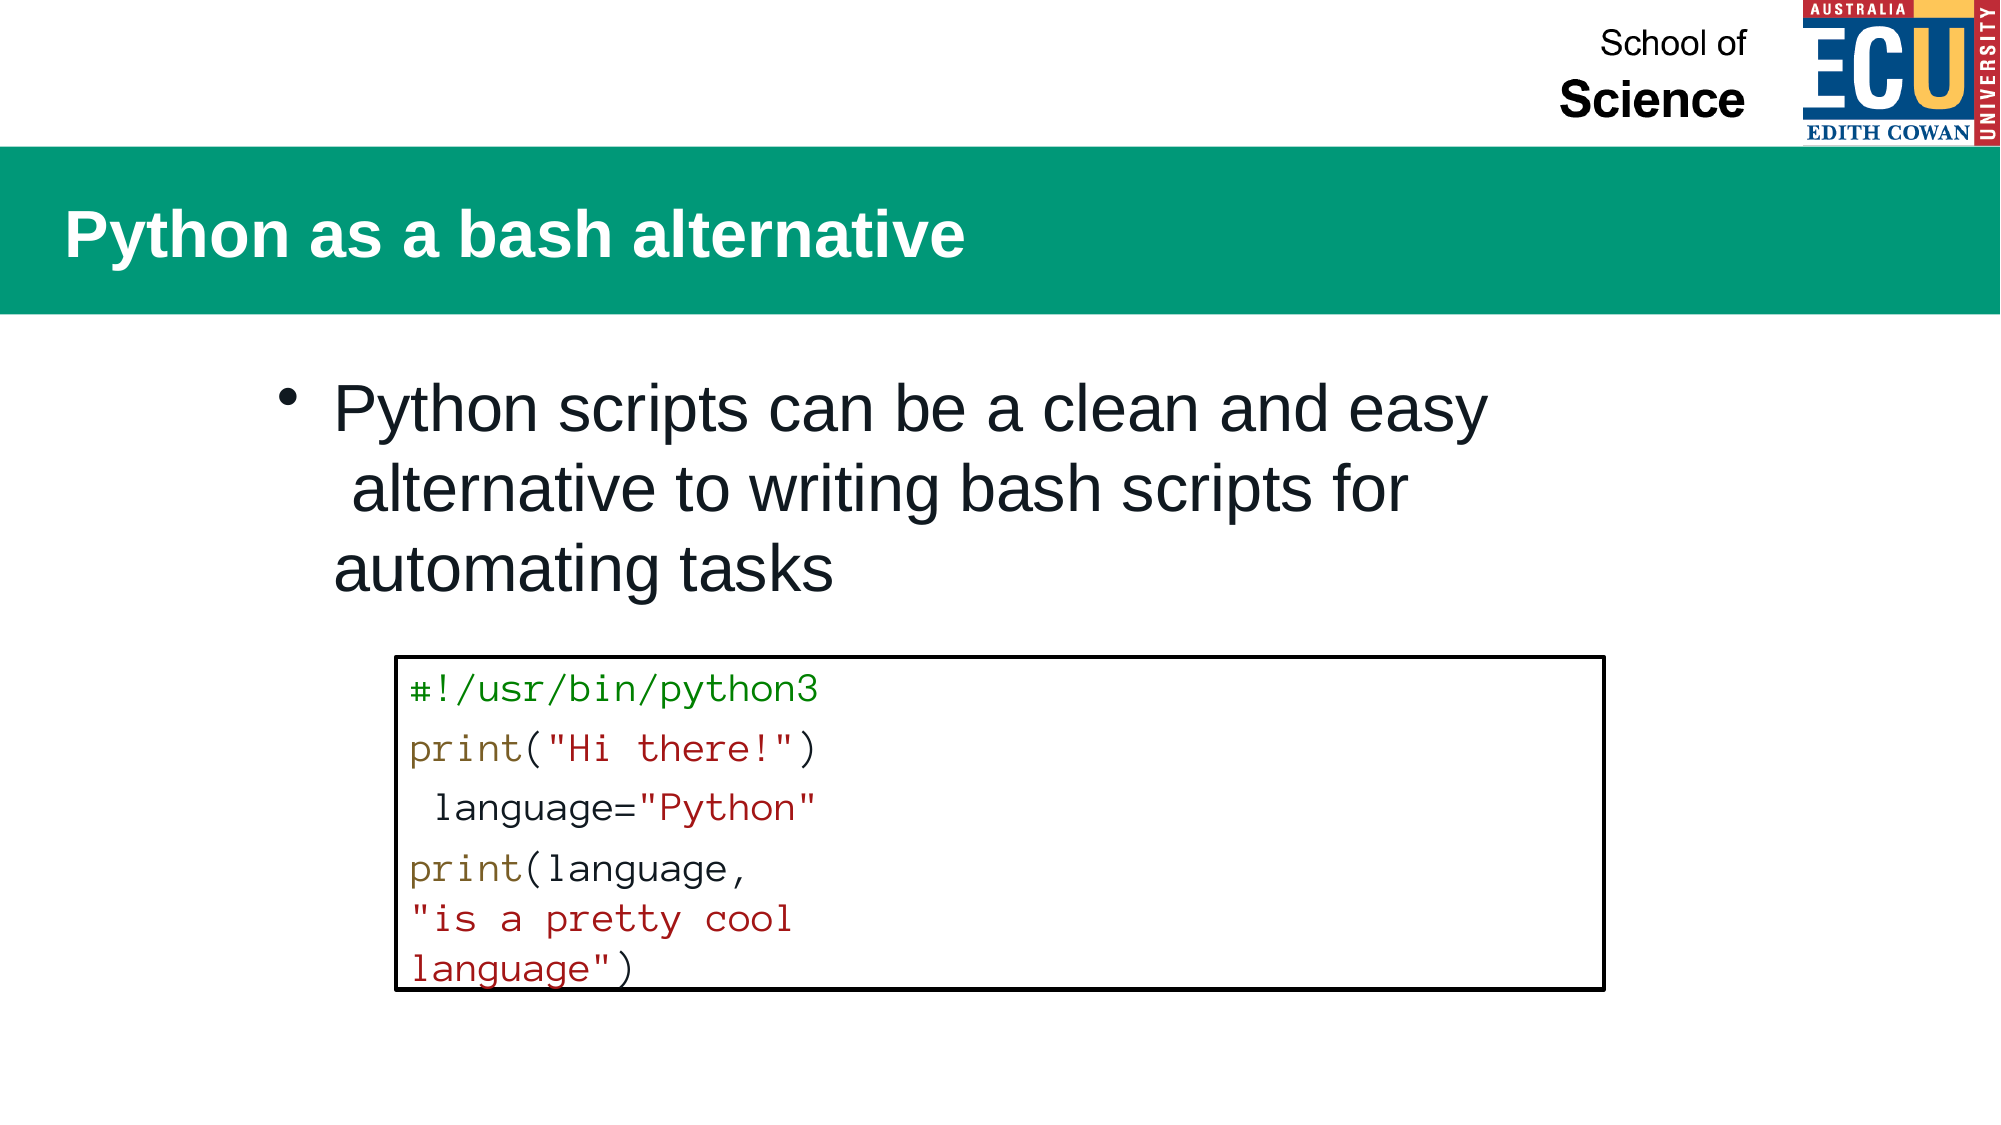

# Python as a bash alternative
Python scripts can be a clean and easy  alternative to writing bash scripts for  automating tasks

#!/usr/bin/python3
print("Hi there!")  language="Python"
print(language, "is a pretty cool language")